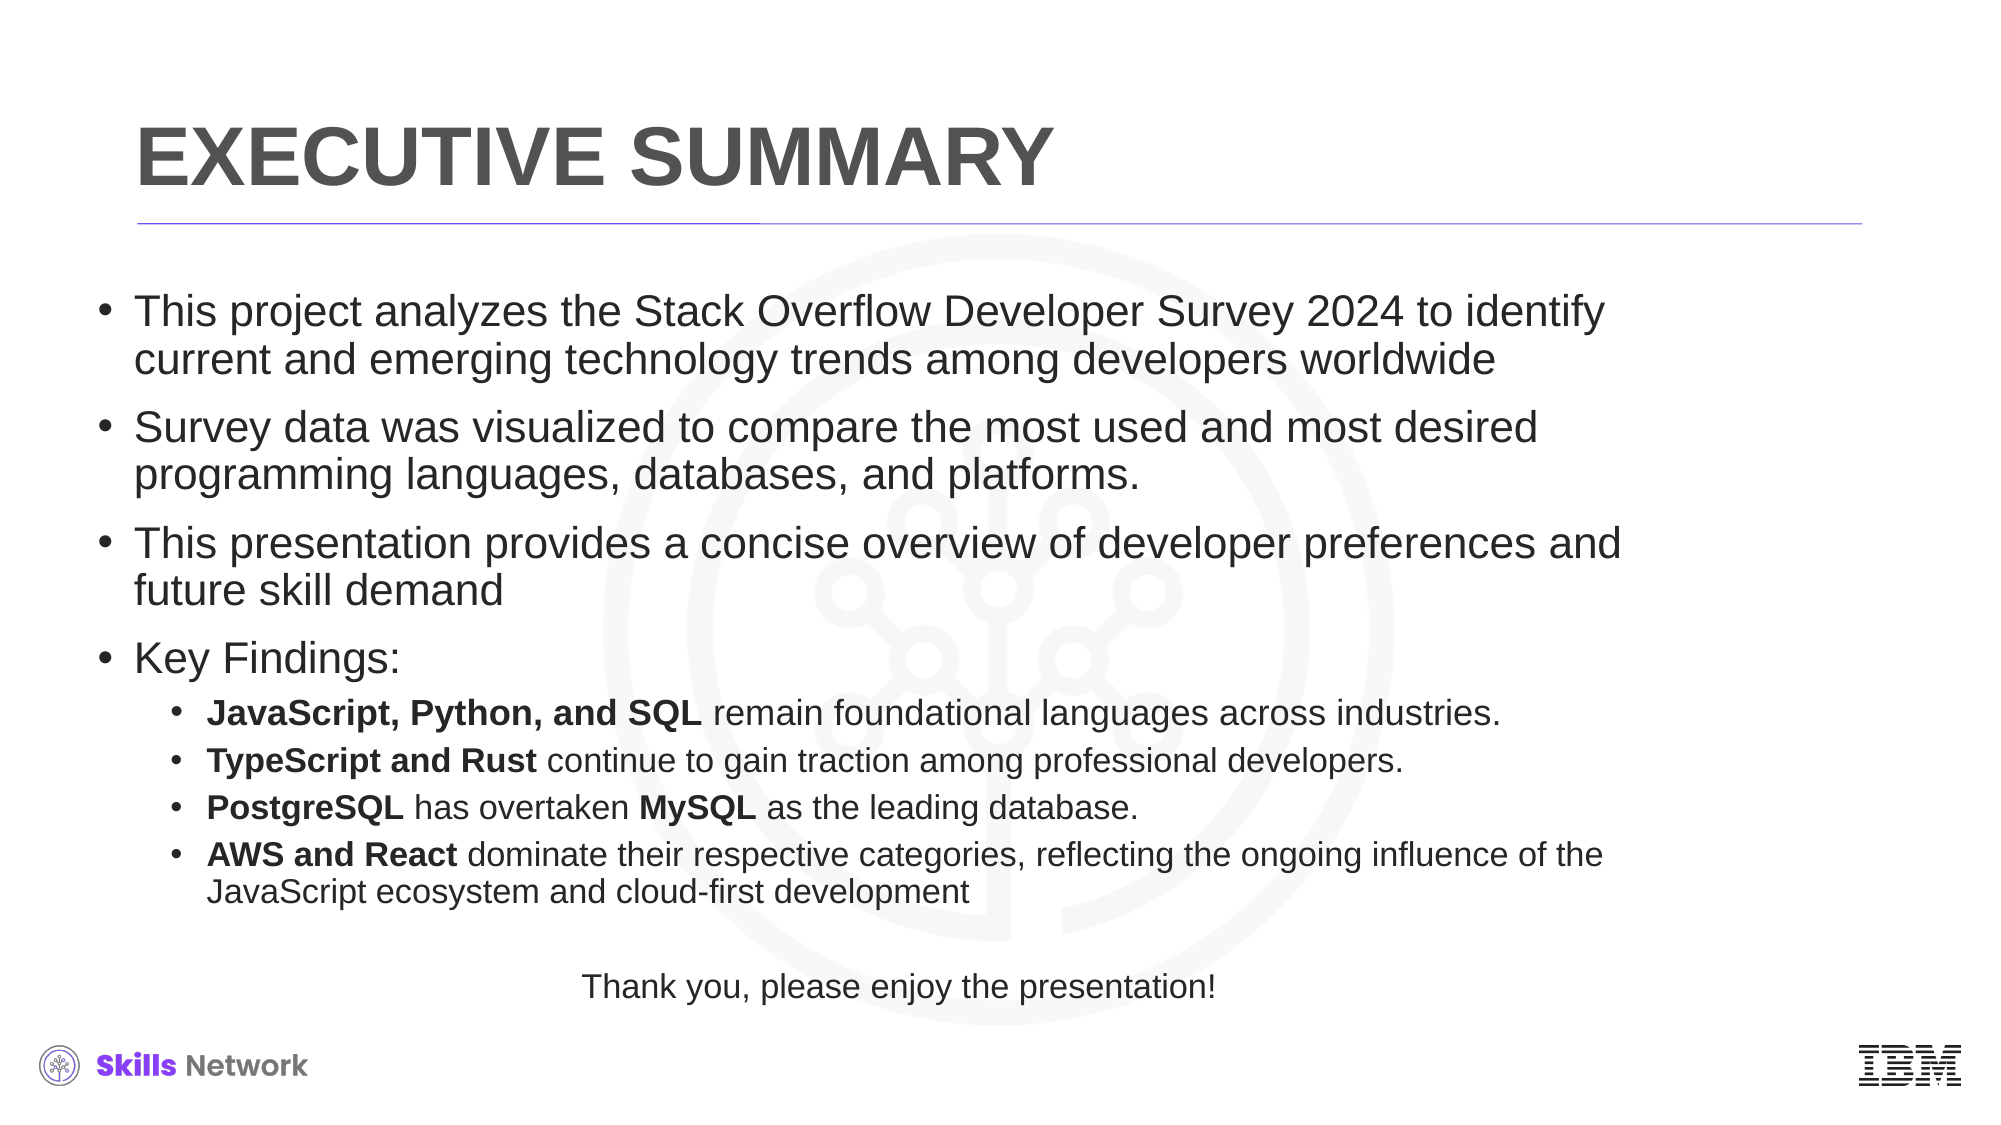

# EXECUTIVE SUMMARY
This project analyzes the Stack Overflow Developer Survey 2024 to identify current and emerging technology trends among developers worldwide
Survey data was visualized to compare the most used and most desired programming languages, databases, and platforms.
This presentation provides a concise overview of developer preferences and future skill demand
Key Findings:
JavaScript, Python, and SQL remain foundational languages across industries.
TypeScript and Rust continue to gain traction among professional developers.
PostgreSQL has overtaken MySQL as the leading database.
AWS and React dominate their respective categories, reflecting the ongoing influence of the JavaScript ecosystem and cloud-first development

            Thank you, please enjoy the presentation!